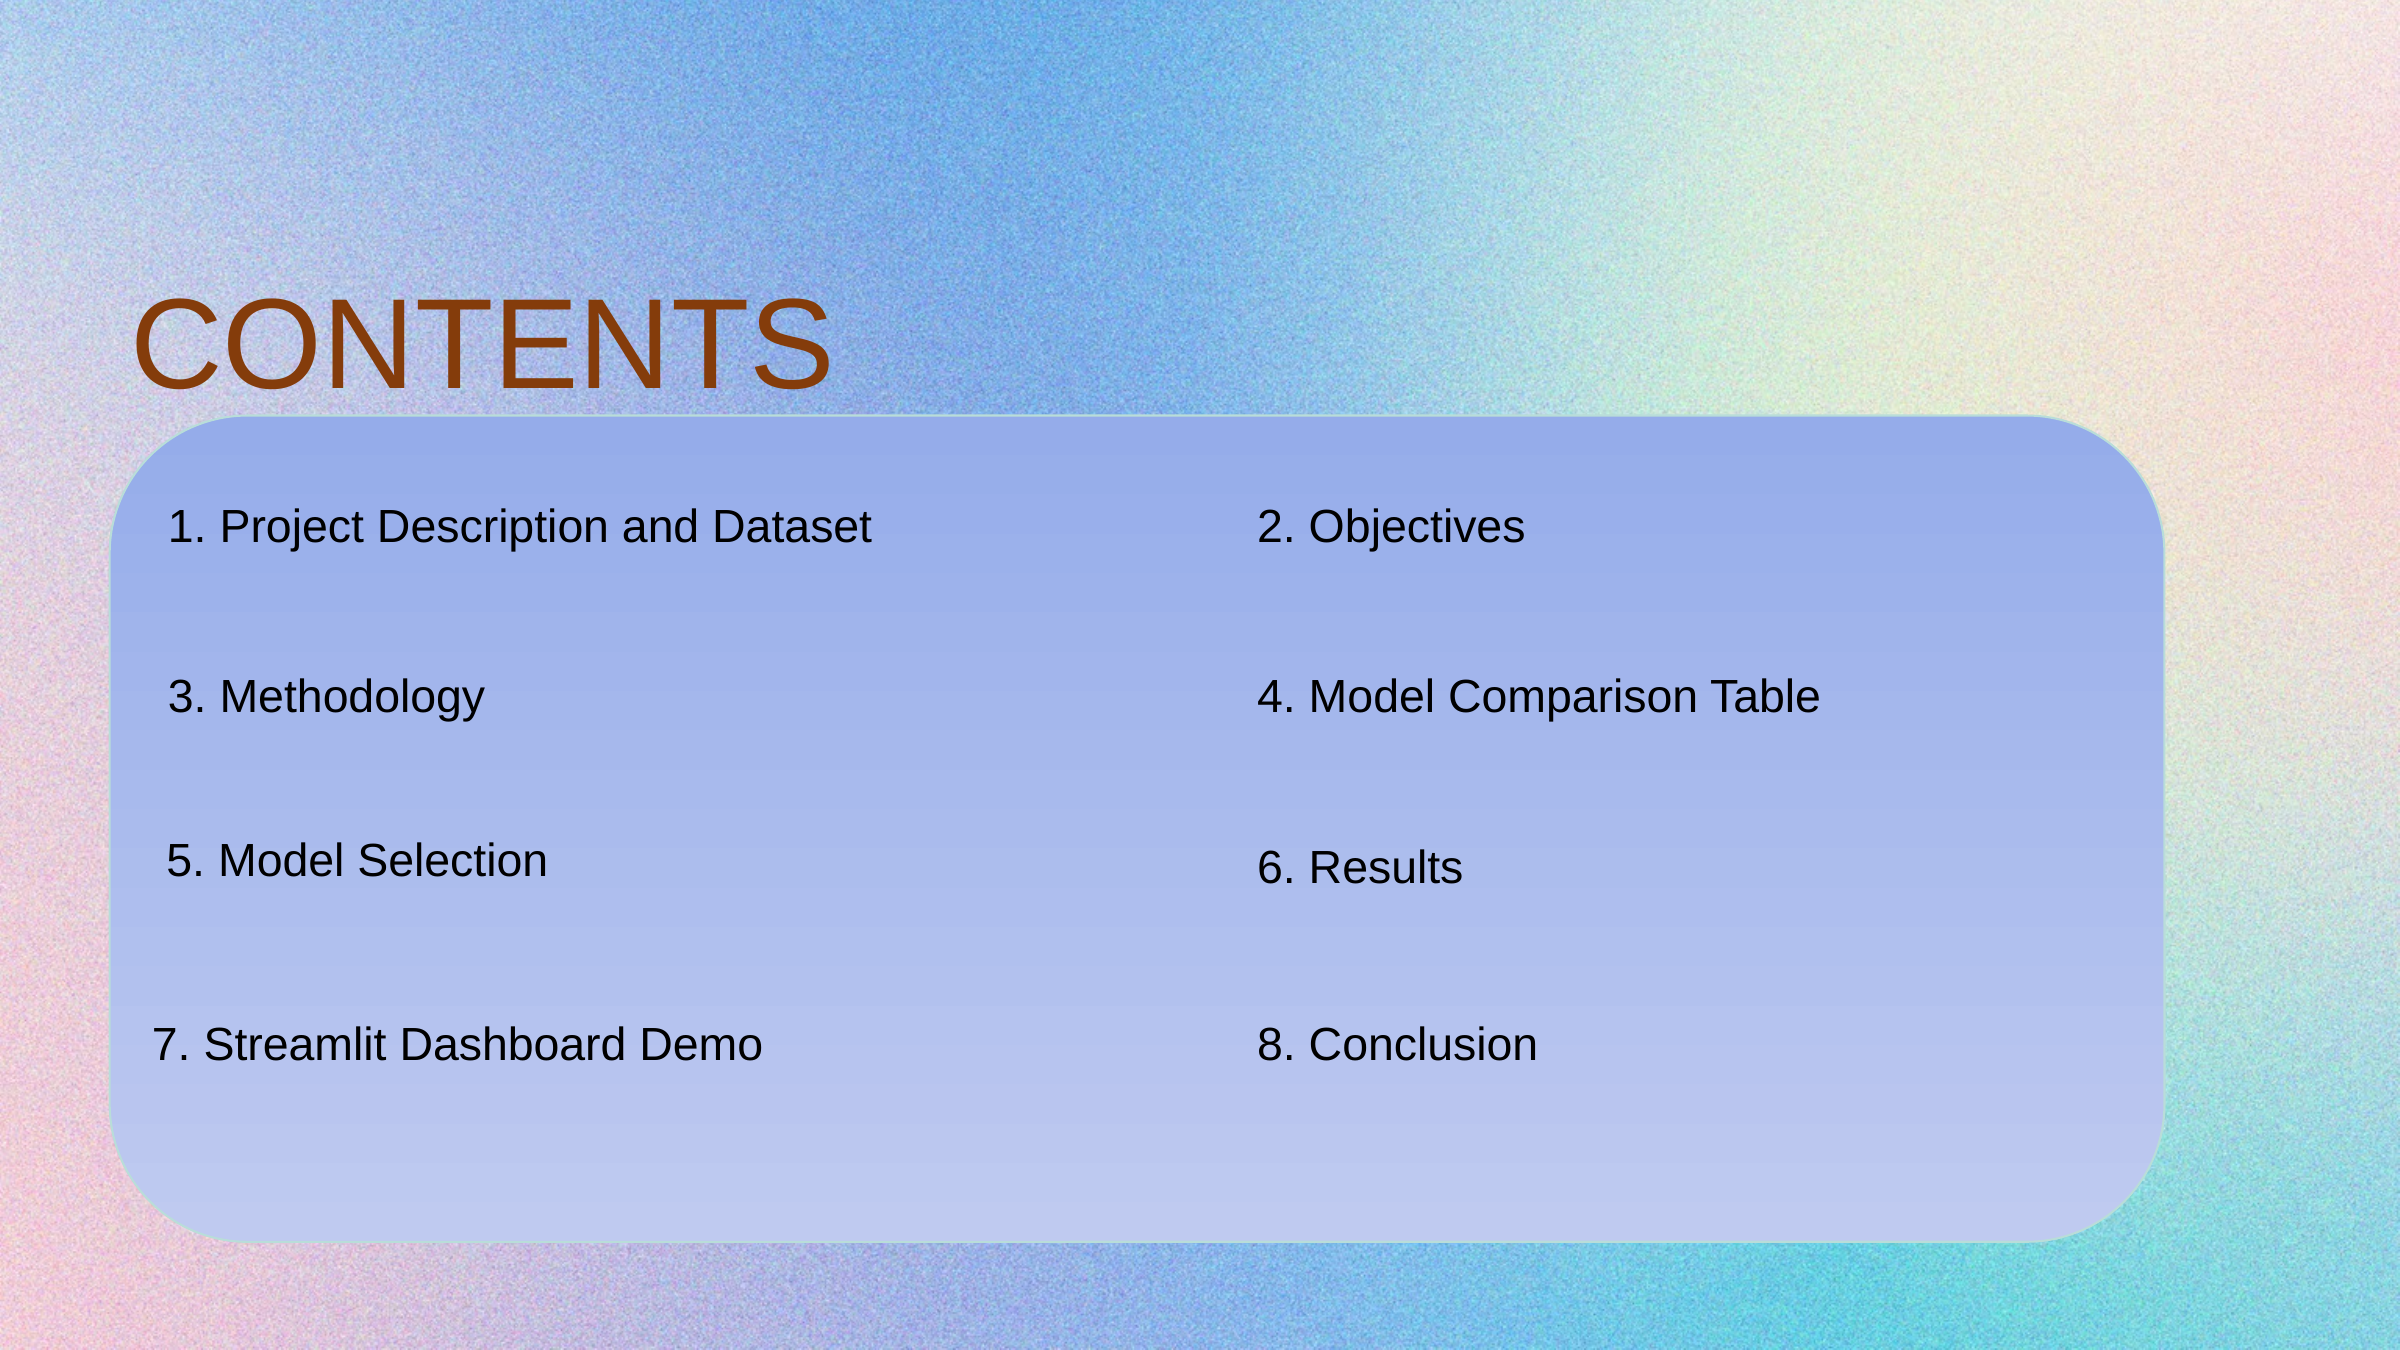

CONTENTS

1. Project Description and Dataset
2. Objectives
3. Methodology
4. Model Comparison Table
5. Model Selection
6. Results
7. Streamlit Dashboard Demo
8. Conclusion